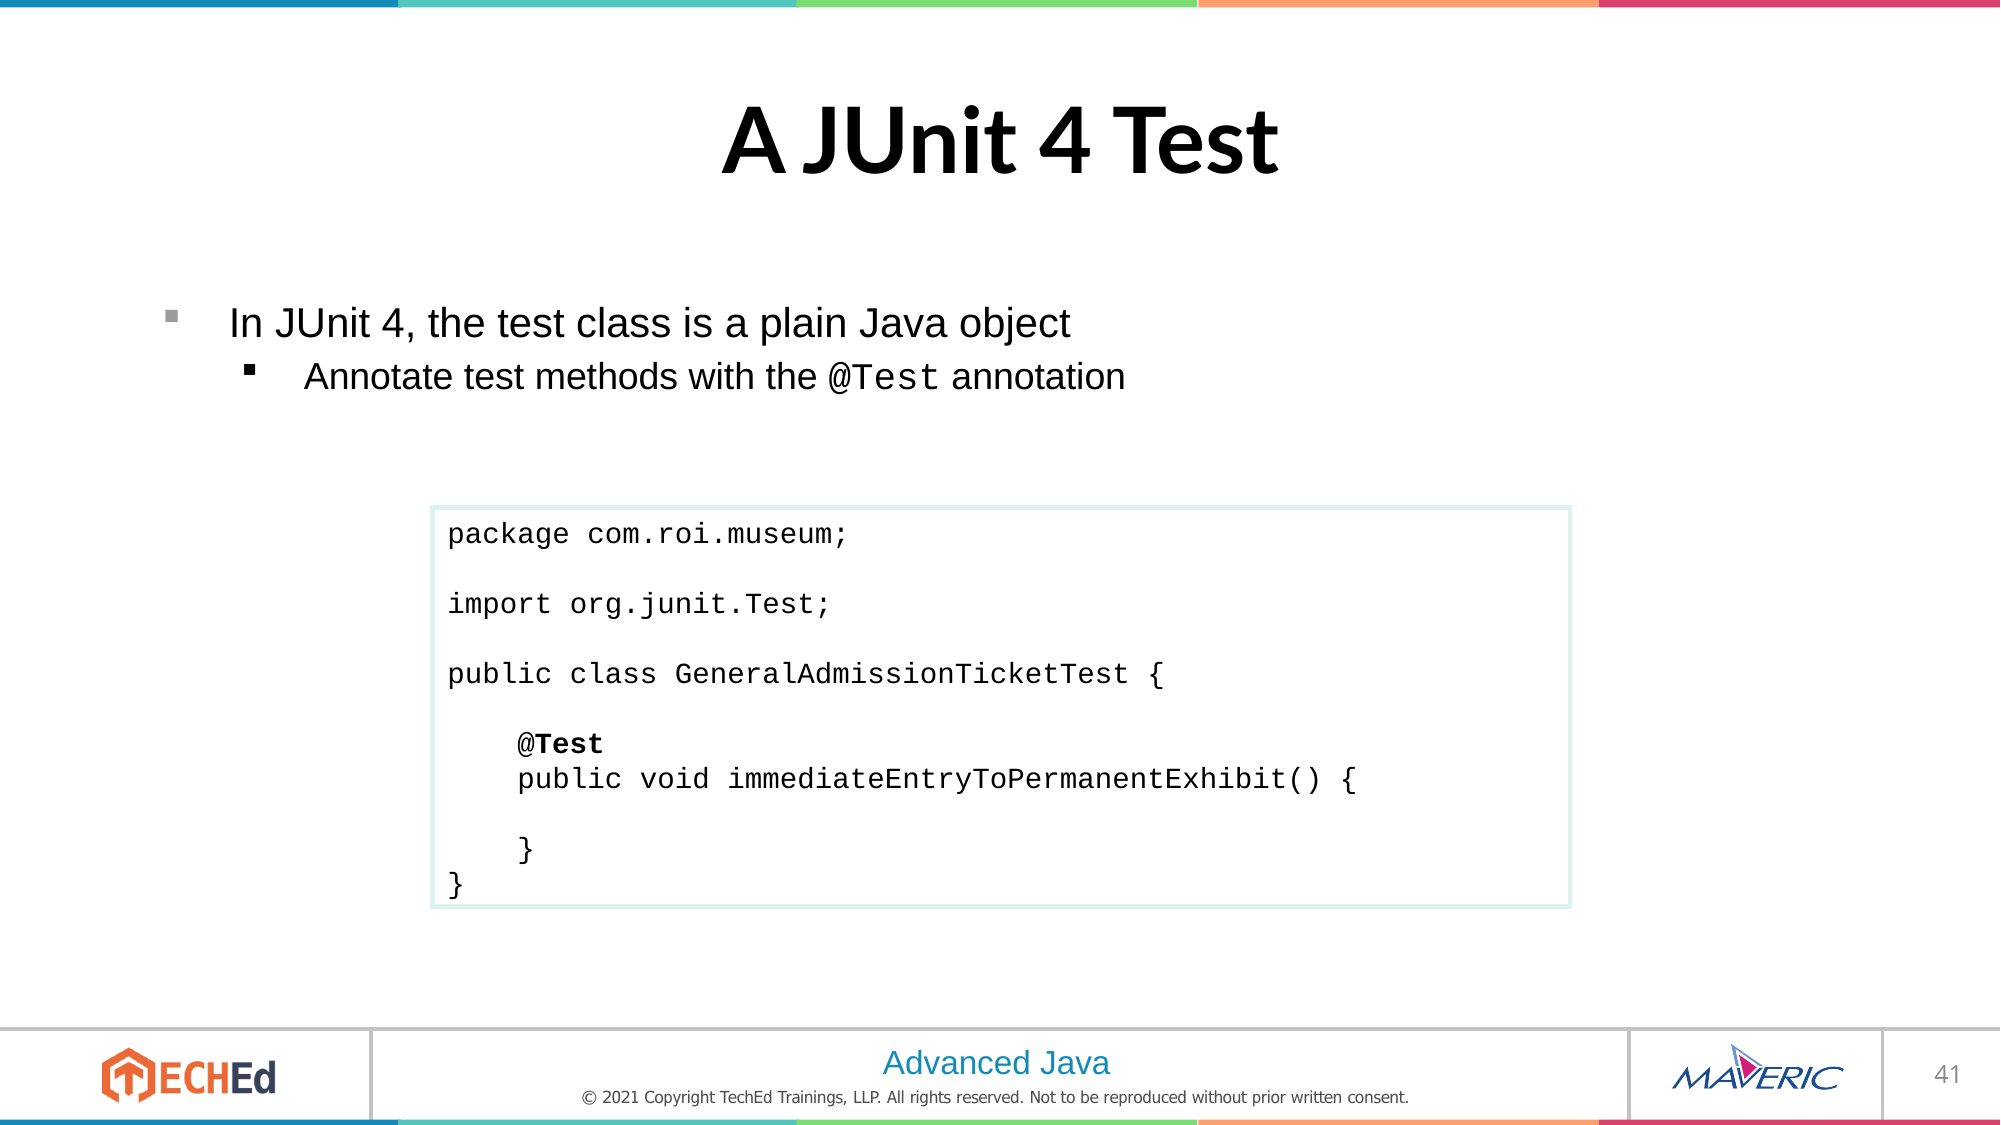

# A JUnit 4 Test
In JUnit 4, the test class is a plain Java object
Annotate test methods with the @Test annotation

package com.roi.museum;

import org.junit.Test;

public class GeneralAdmissionTicketTest {

    @Test
    public void immediateEntryToPermanentExhibit() {

    }
}